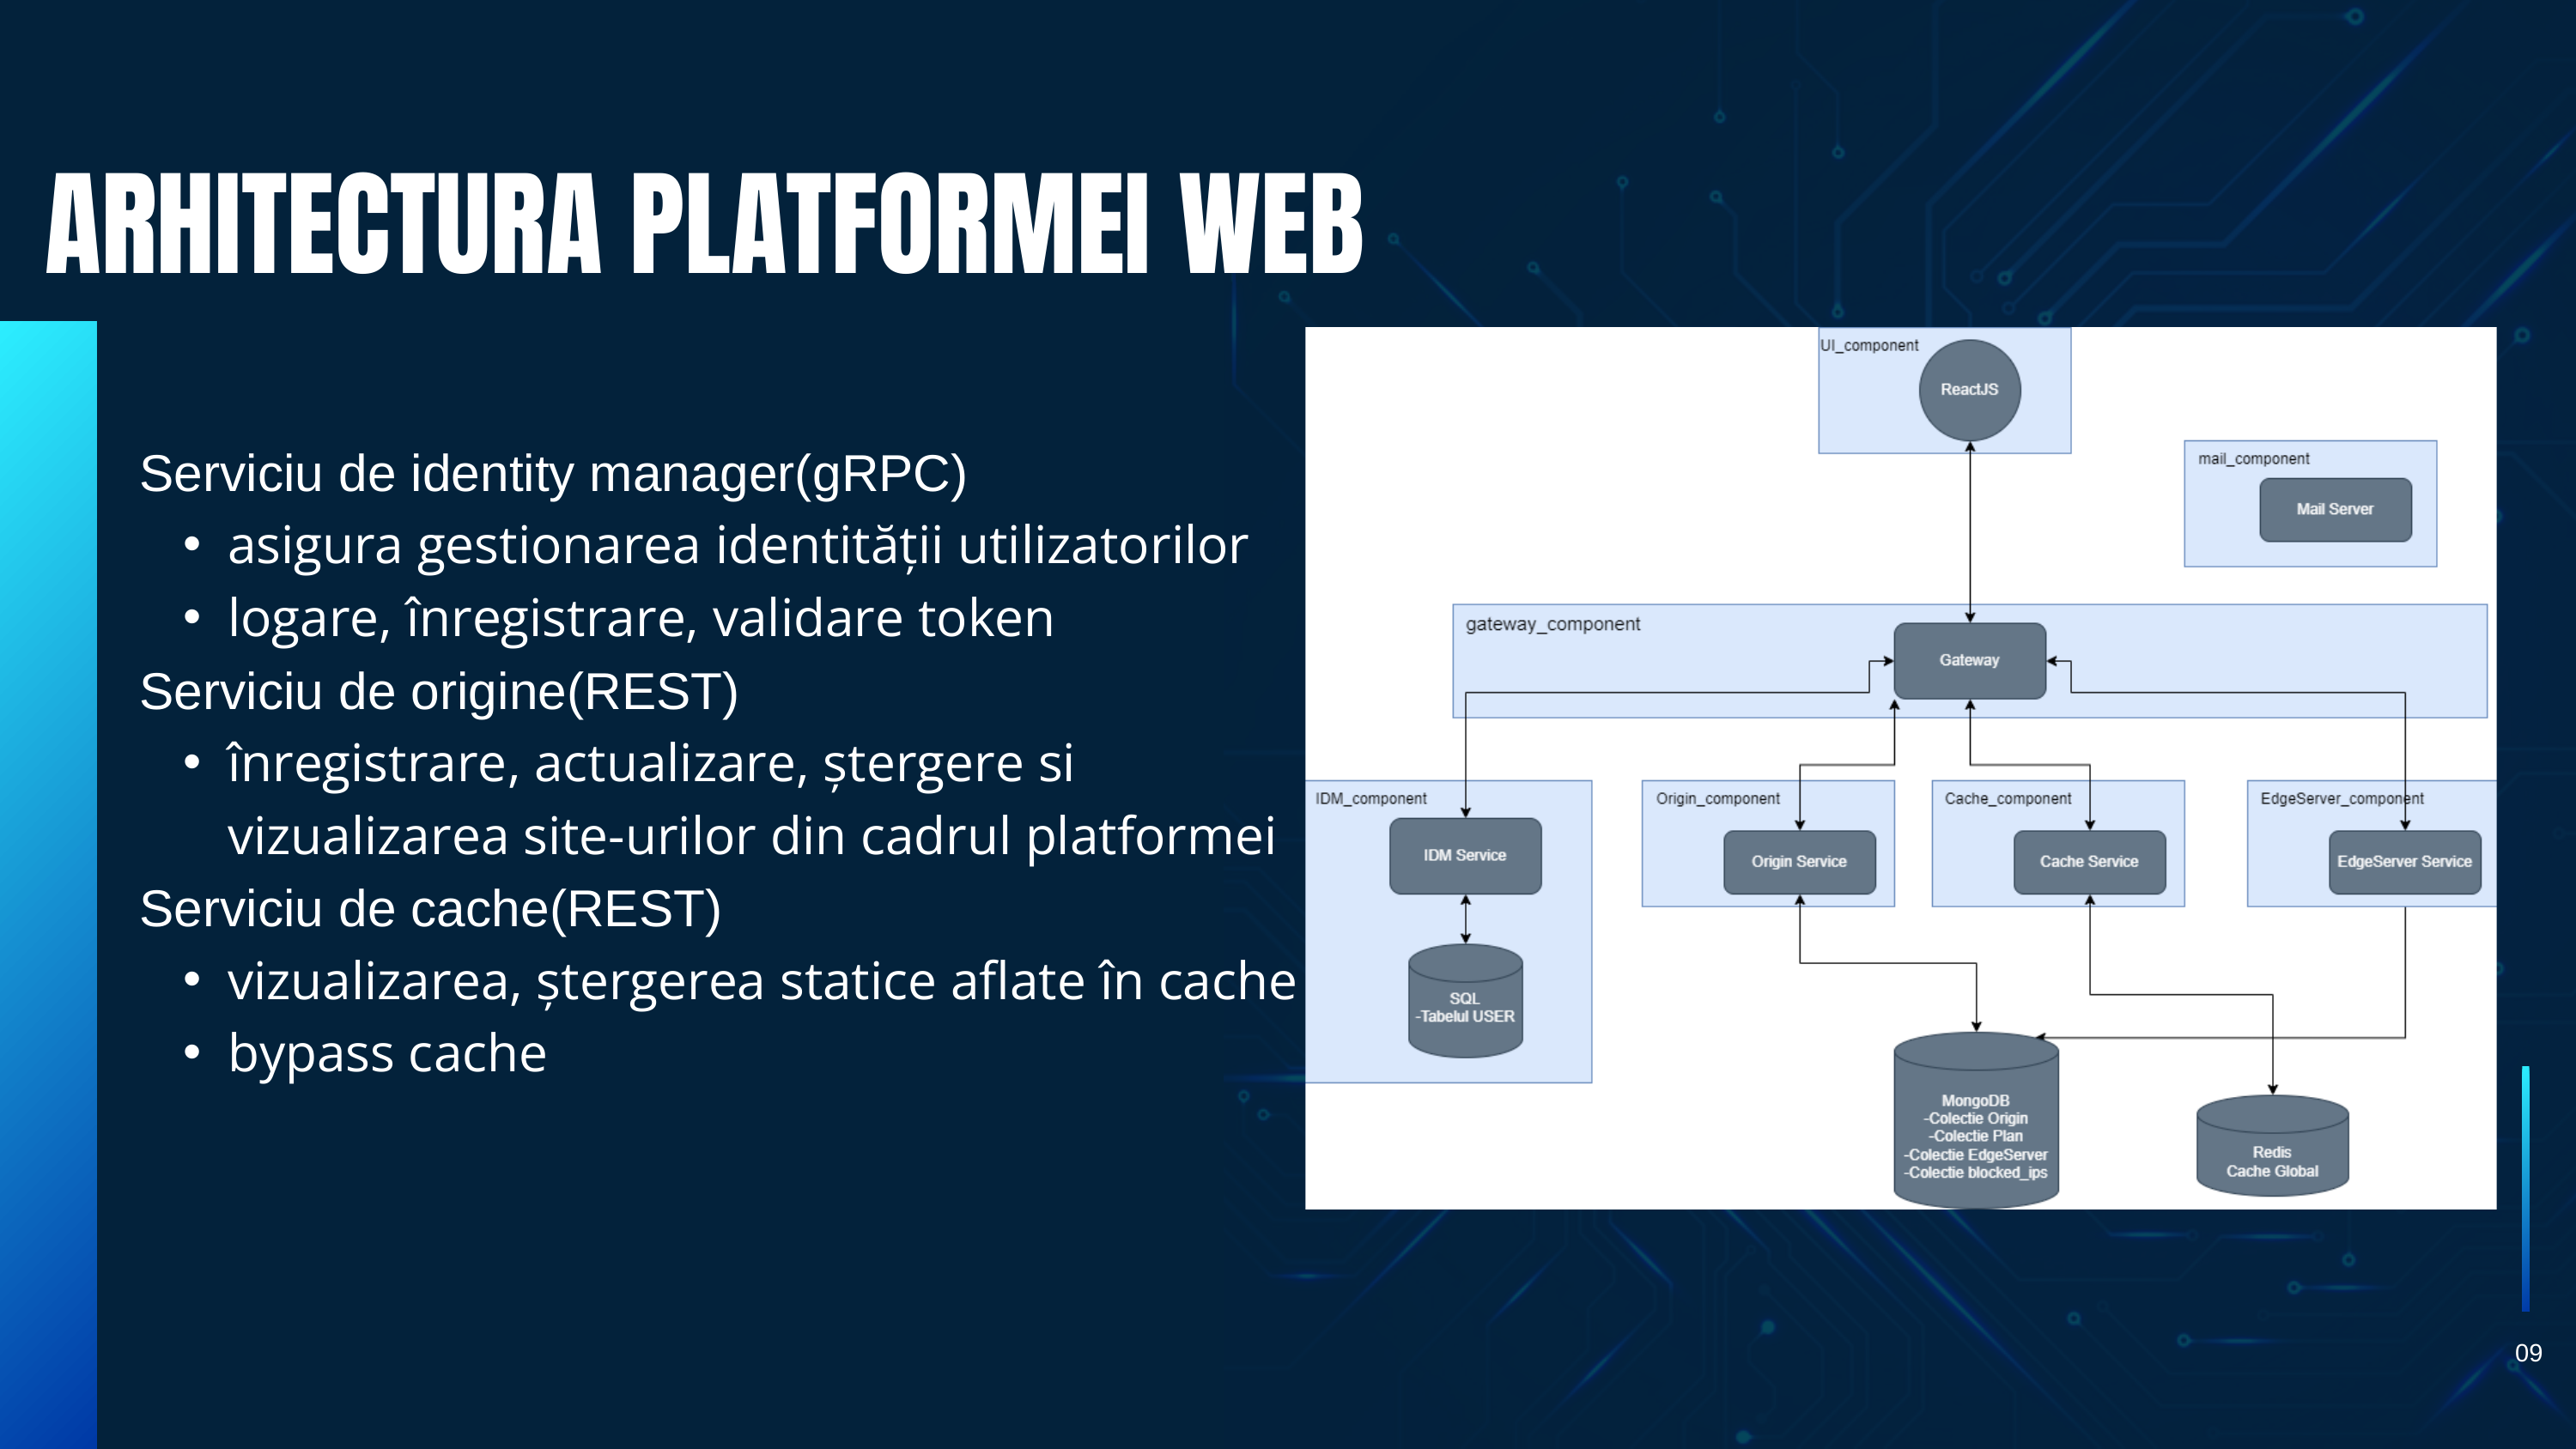

ARHITECTURA PLATFORMEI WEB

Serviciu de identity manager(gRPC)
asigura gestionarea identității utilizatorilor
logare, înregistrare, validare token
Serviciu de origine(REST)
înregistrare, actualizare, ștergere si vizualizarea site-urilor din cadrul platformei
Serviciu de cache(REST)
vizualizarea, ștergerea statice aflate în cache
bypass cache

09